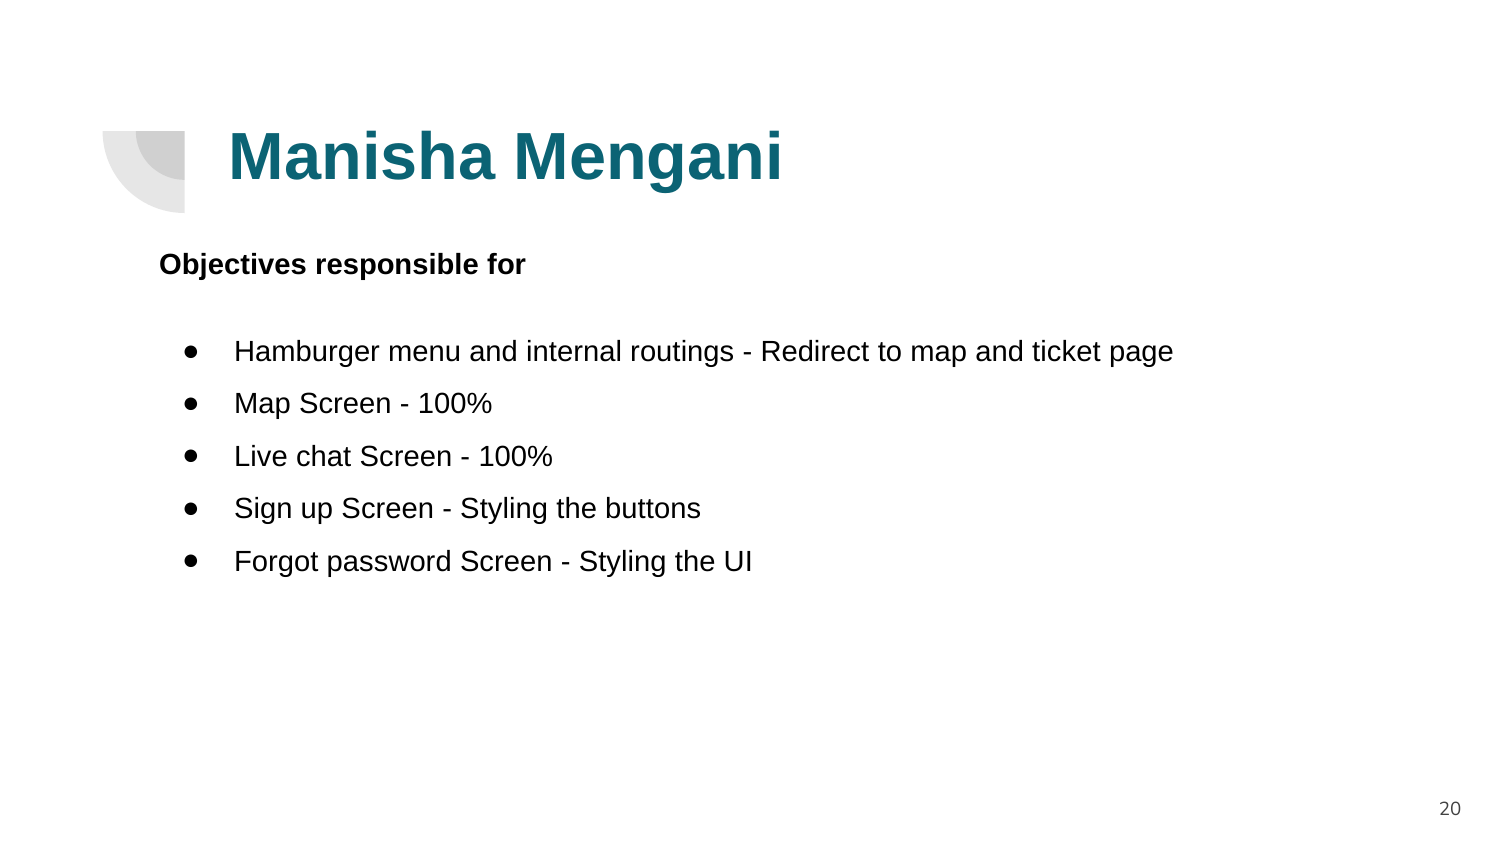

# Manisha Mengani
Objectives responsible for

Hamburger menu and internal routings - Redirect to map and ticket page
Map Screen - 100%
Live chat Screen - 100%
Sign up Screen - Styling the buttons
Forgot password Screen - Styling the UI
20